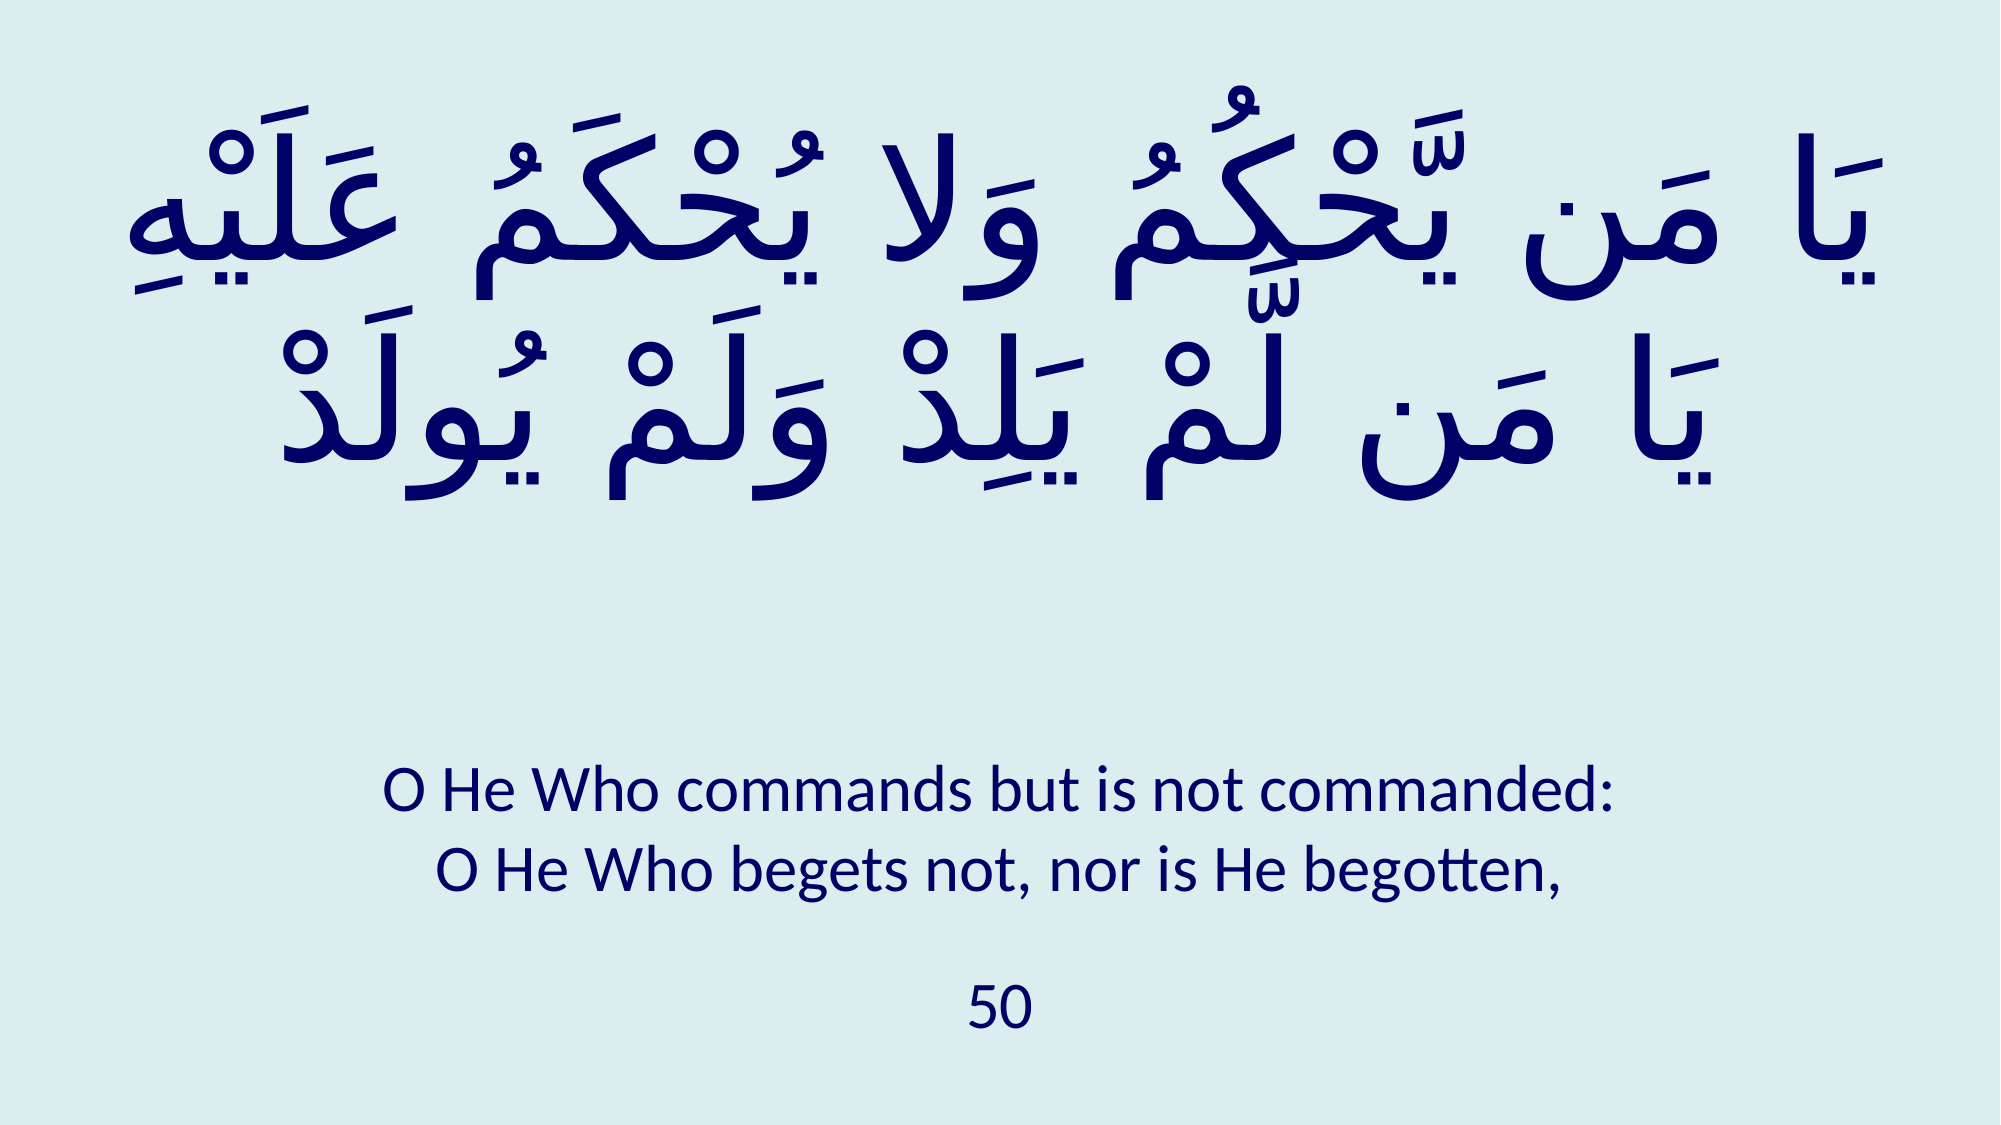

# يَا مَن يَّحْكُمُ وَلا يُحْكَمُ عَلَيْهِ يَا مَن لَّمْ يَلِدْ وَلَمْ يُولَدْ
O He Who commands but is not commanded: O He Who begets not, nor is He begotten,
50